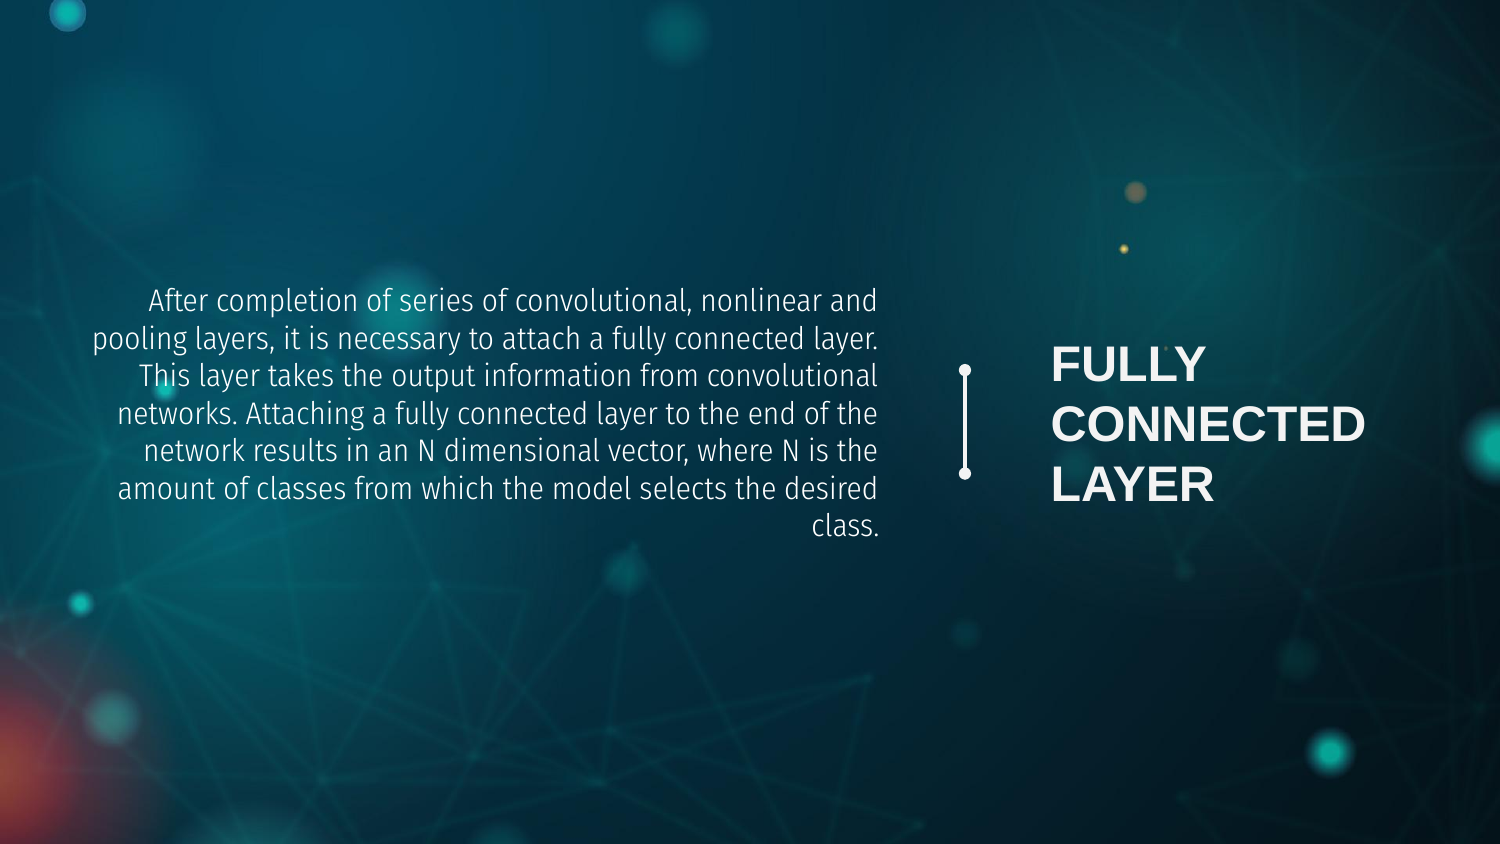

# FULLY CONNECTED LAYER
After completion of series of convolutional, nonlinear and pooling layers, it is necessary to attach a fully connected layer. This layer takes the output information from convolutional networks. Attaching a fully connected layer to the end of the network results in an N dimensional vector, where N is the amount of classes from which the model selects the desired class.